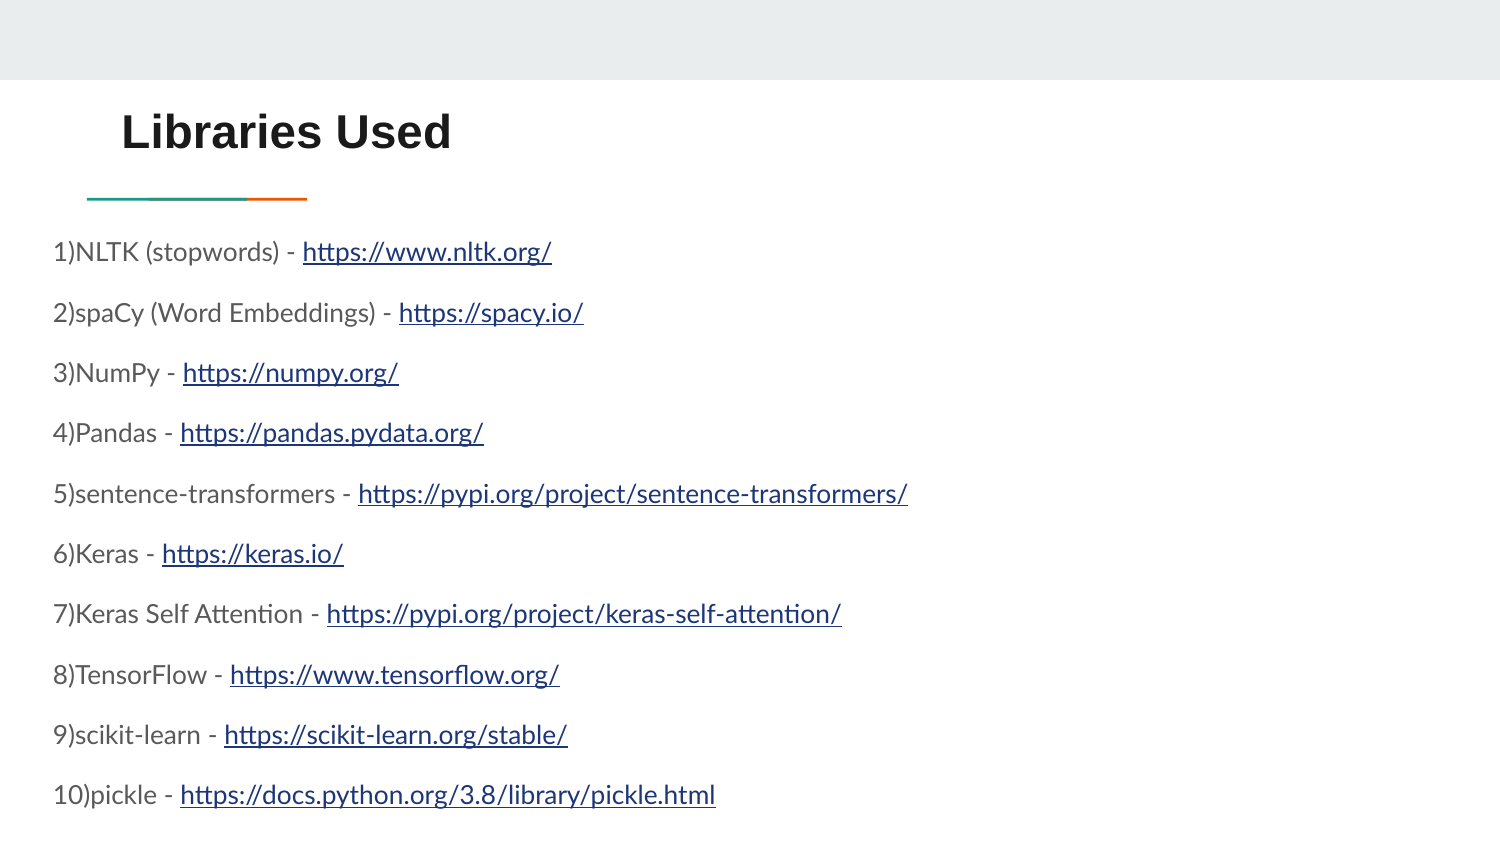

# Libraries Used
1)NLTK (stopwords) - https://www.nltk.org/
2)spaCy (Word Embeddings) - https://spacy.io/
3)NumPy - https://numpy.org/
4)Pandas - https://pandas.pydata.org/
5)sentence-transformers - https://pypi.org/project/sentence-transformers/
6)Keras - https://keras.io/
7)Keras Self Attention - https://pypi.org/project/keras-self-attention/
8)TensorFlow - https://www.tensorflow.org/
9)scikit-learn - https://scikit-learn.org/stable/
10)pickle - https://docs.python.org/3.8/library/pickle.html